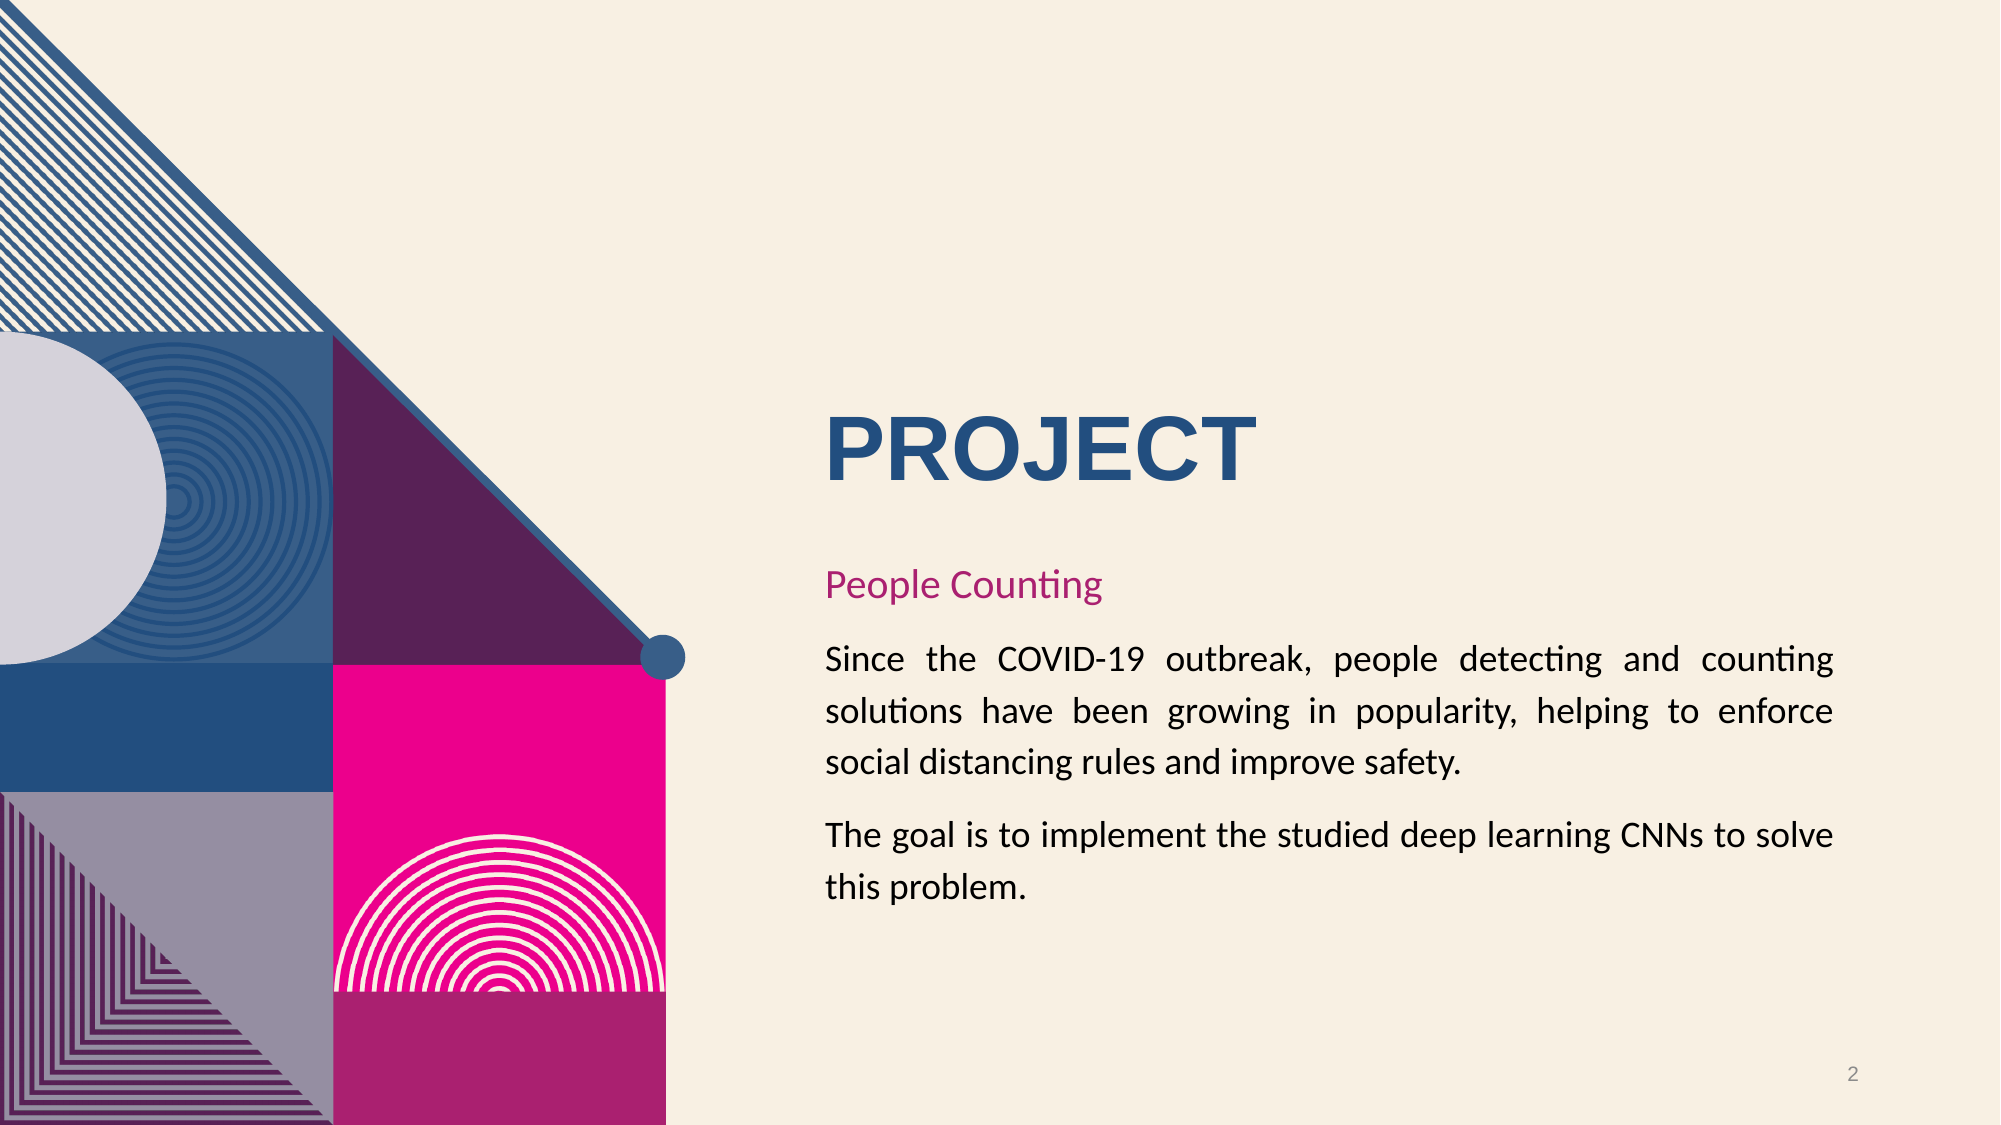

# project
People Counting
Since the COVID-19 outbreak, people detecting and counting solutions have been growing in popularity, helping to enforce social distancing rules and improve safety.
The goal is to implement the studied deep learning CNNs to solve this problem.
2